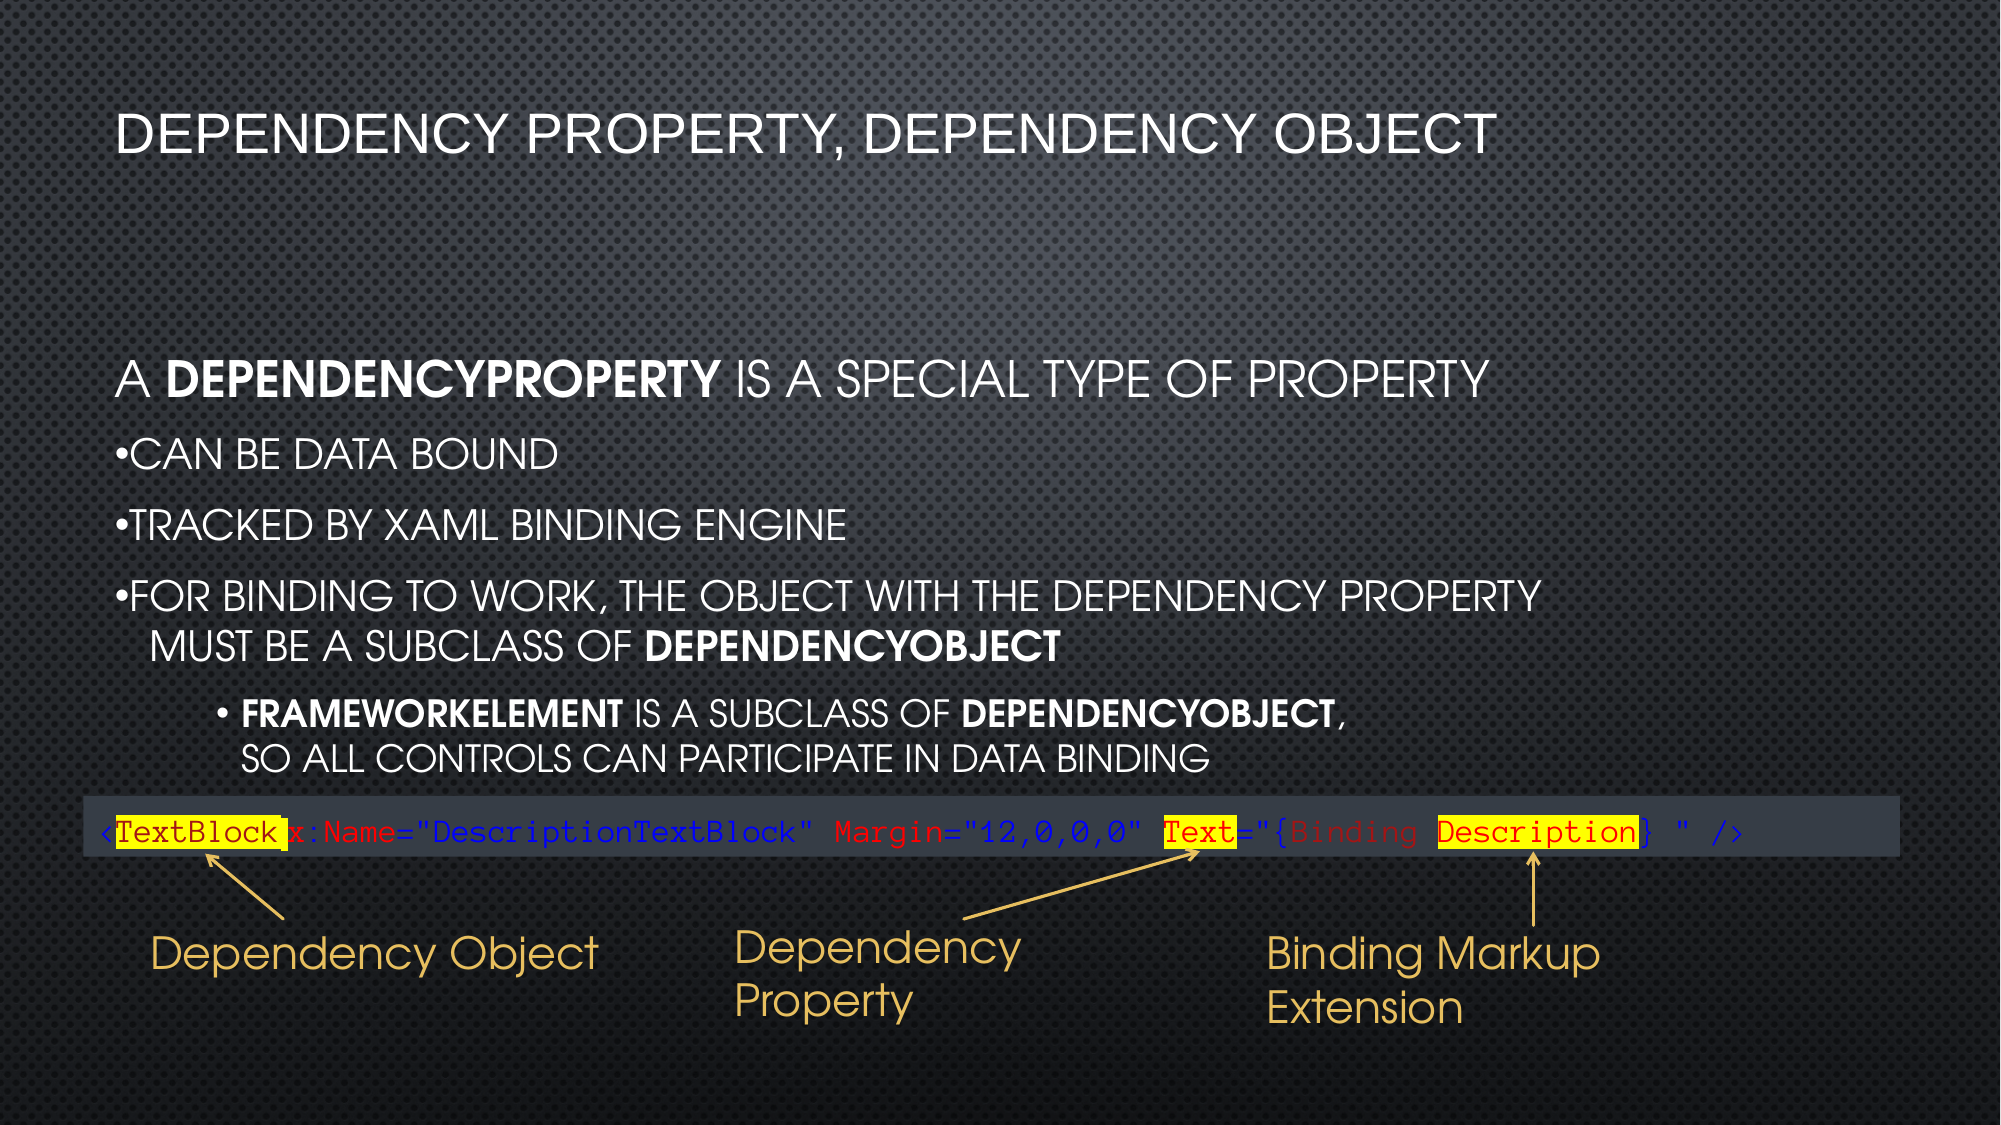

# Dependency Property, Dependency Object
A DependencyProperty is a special type of property
Can be data bound
Tracked by XAML Binding Engine
For binding to work, the object with the dependency property
   must be a subclass of DependencyObject
FrameworkElement is a subclass of DependencyObject,
so all controls can participate in data binding

<TextBlock x:Name="DescriptionTextBlock" Margin="12,0,0,0" Text="{Binding Description} " />
Dependency Property
Dependency Object
Binding Markup Extension